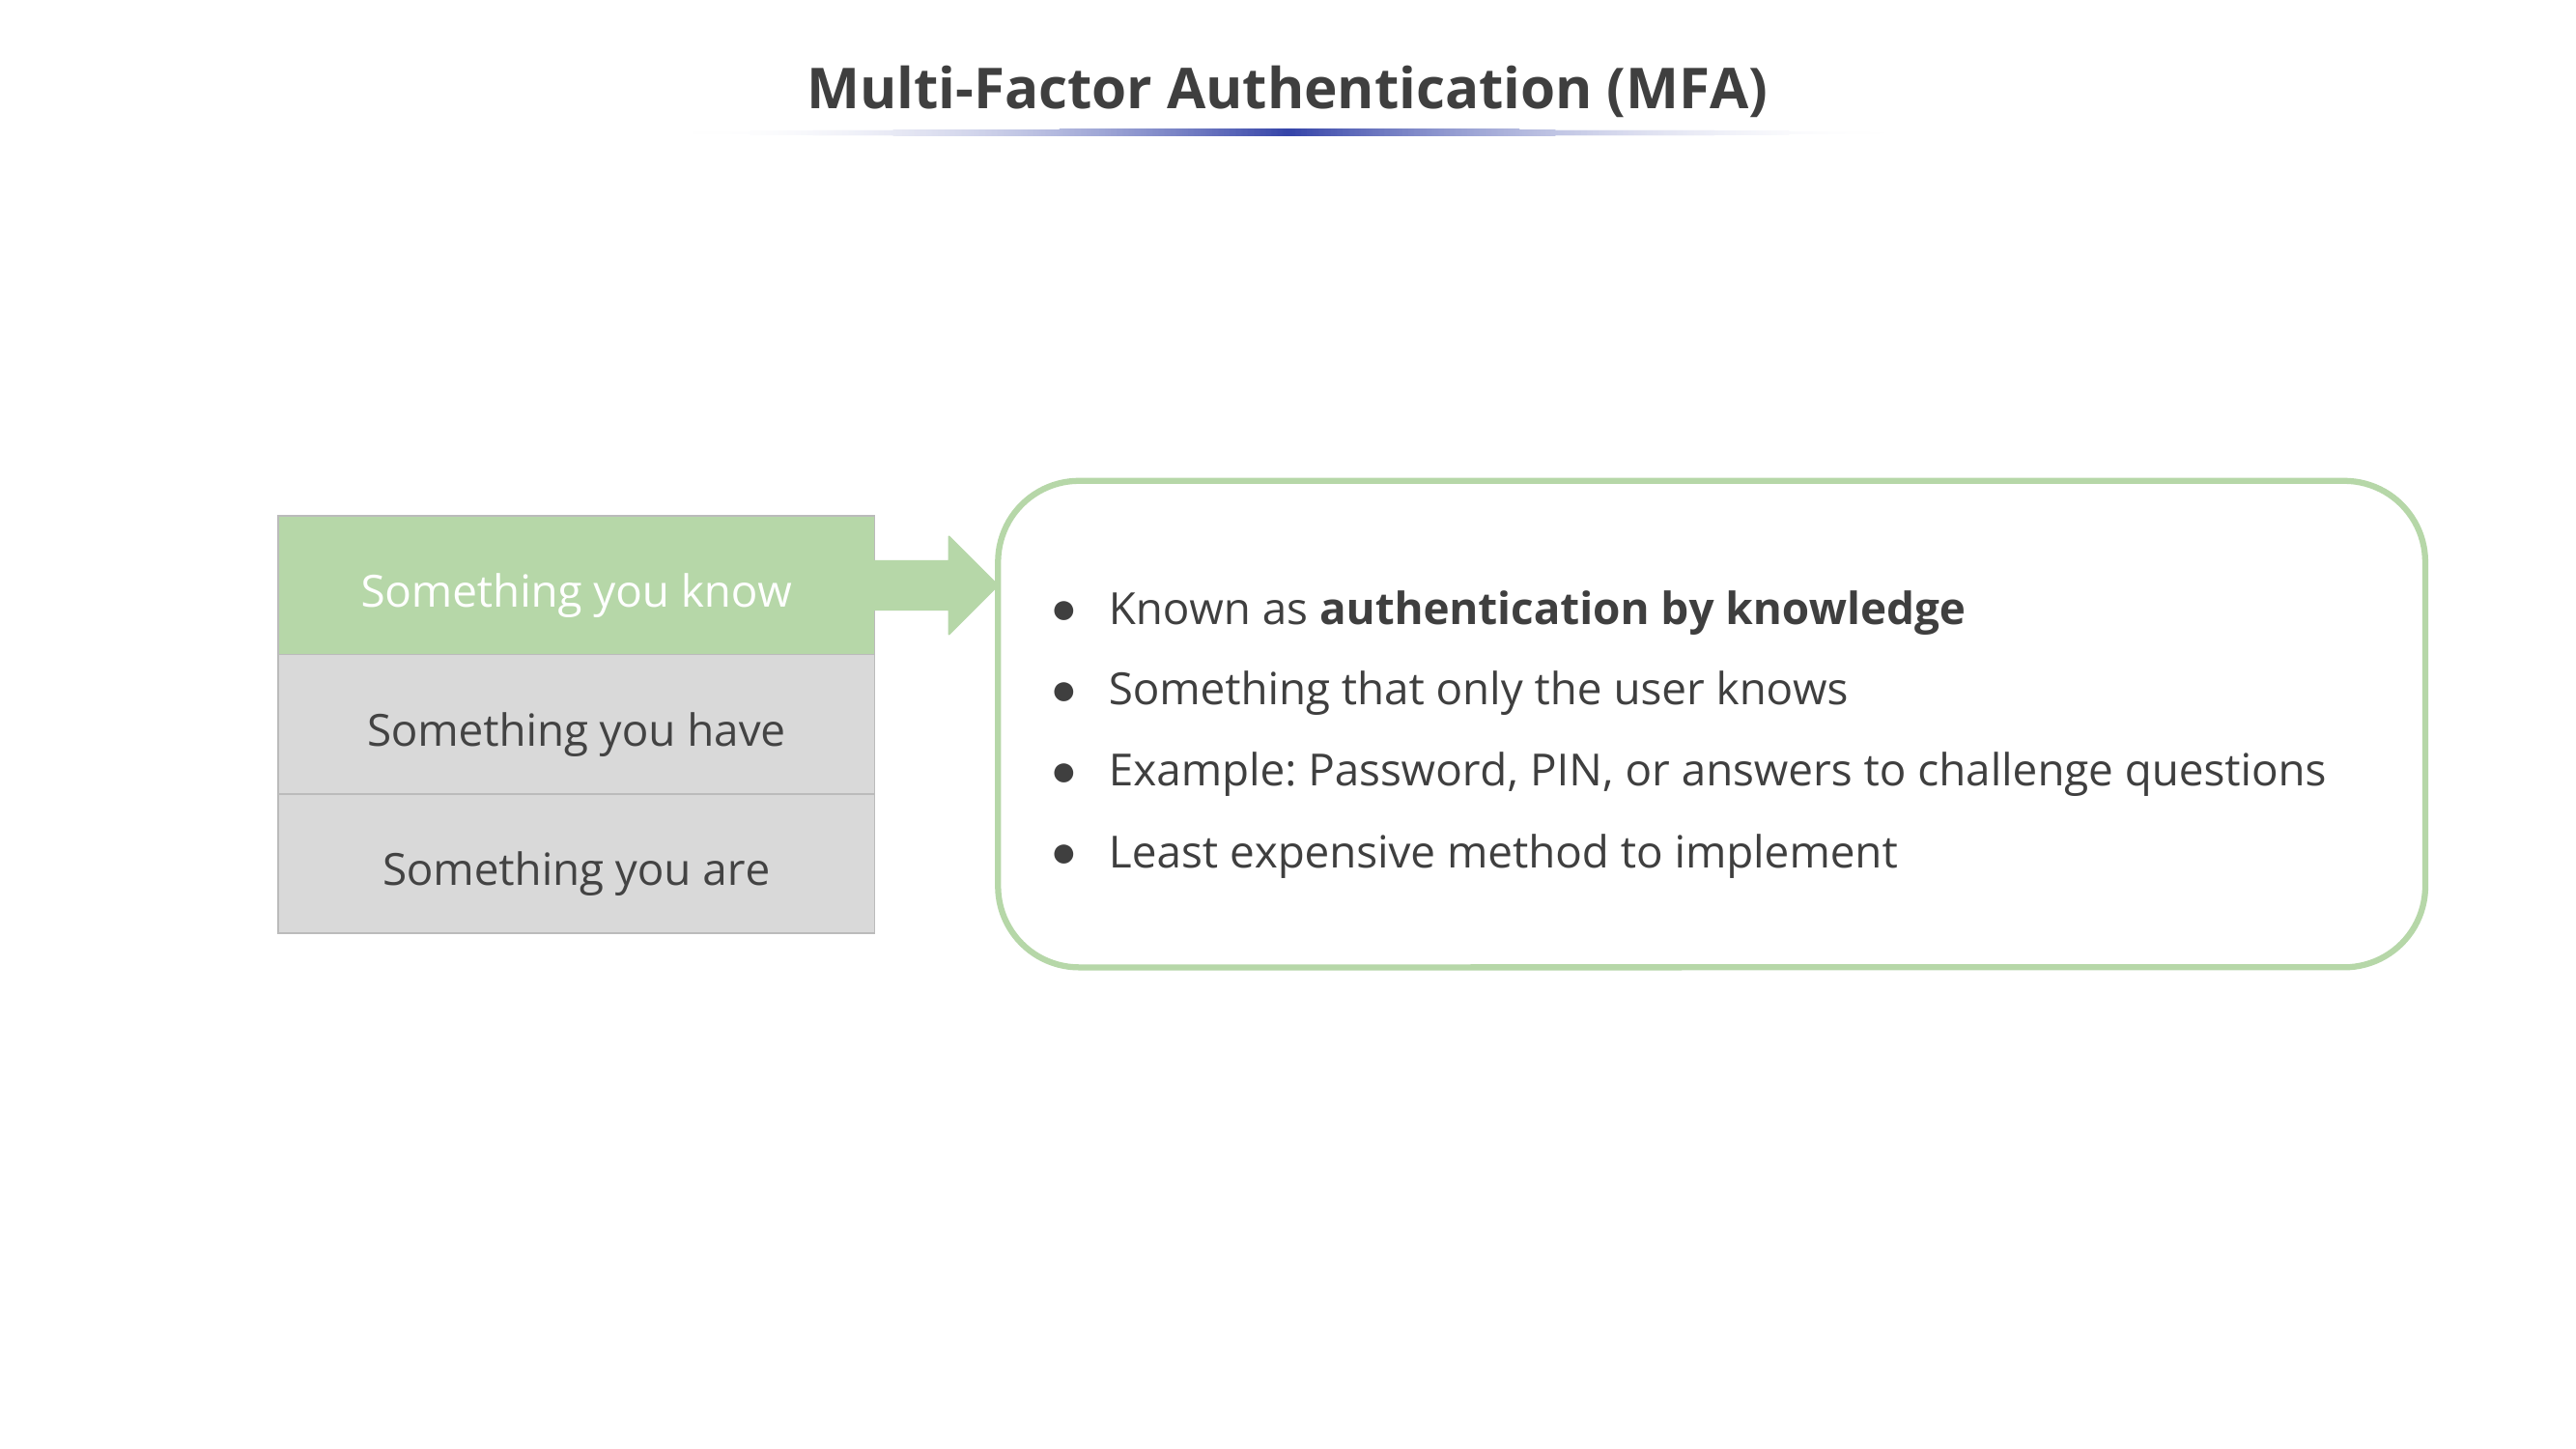

# Multi-Factor Authentication (MFA)

Known as authentication by knowledge
Something that only the user knows
Example: Password, PIN, or answers to challenge questions
Least expensive method to implement
Something you know

Something you have
Something you are